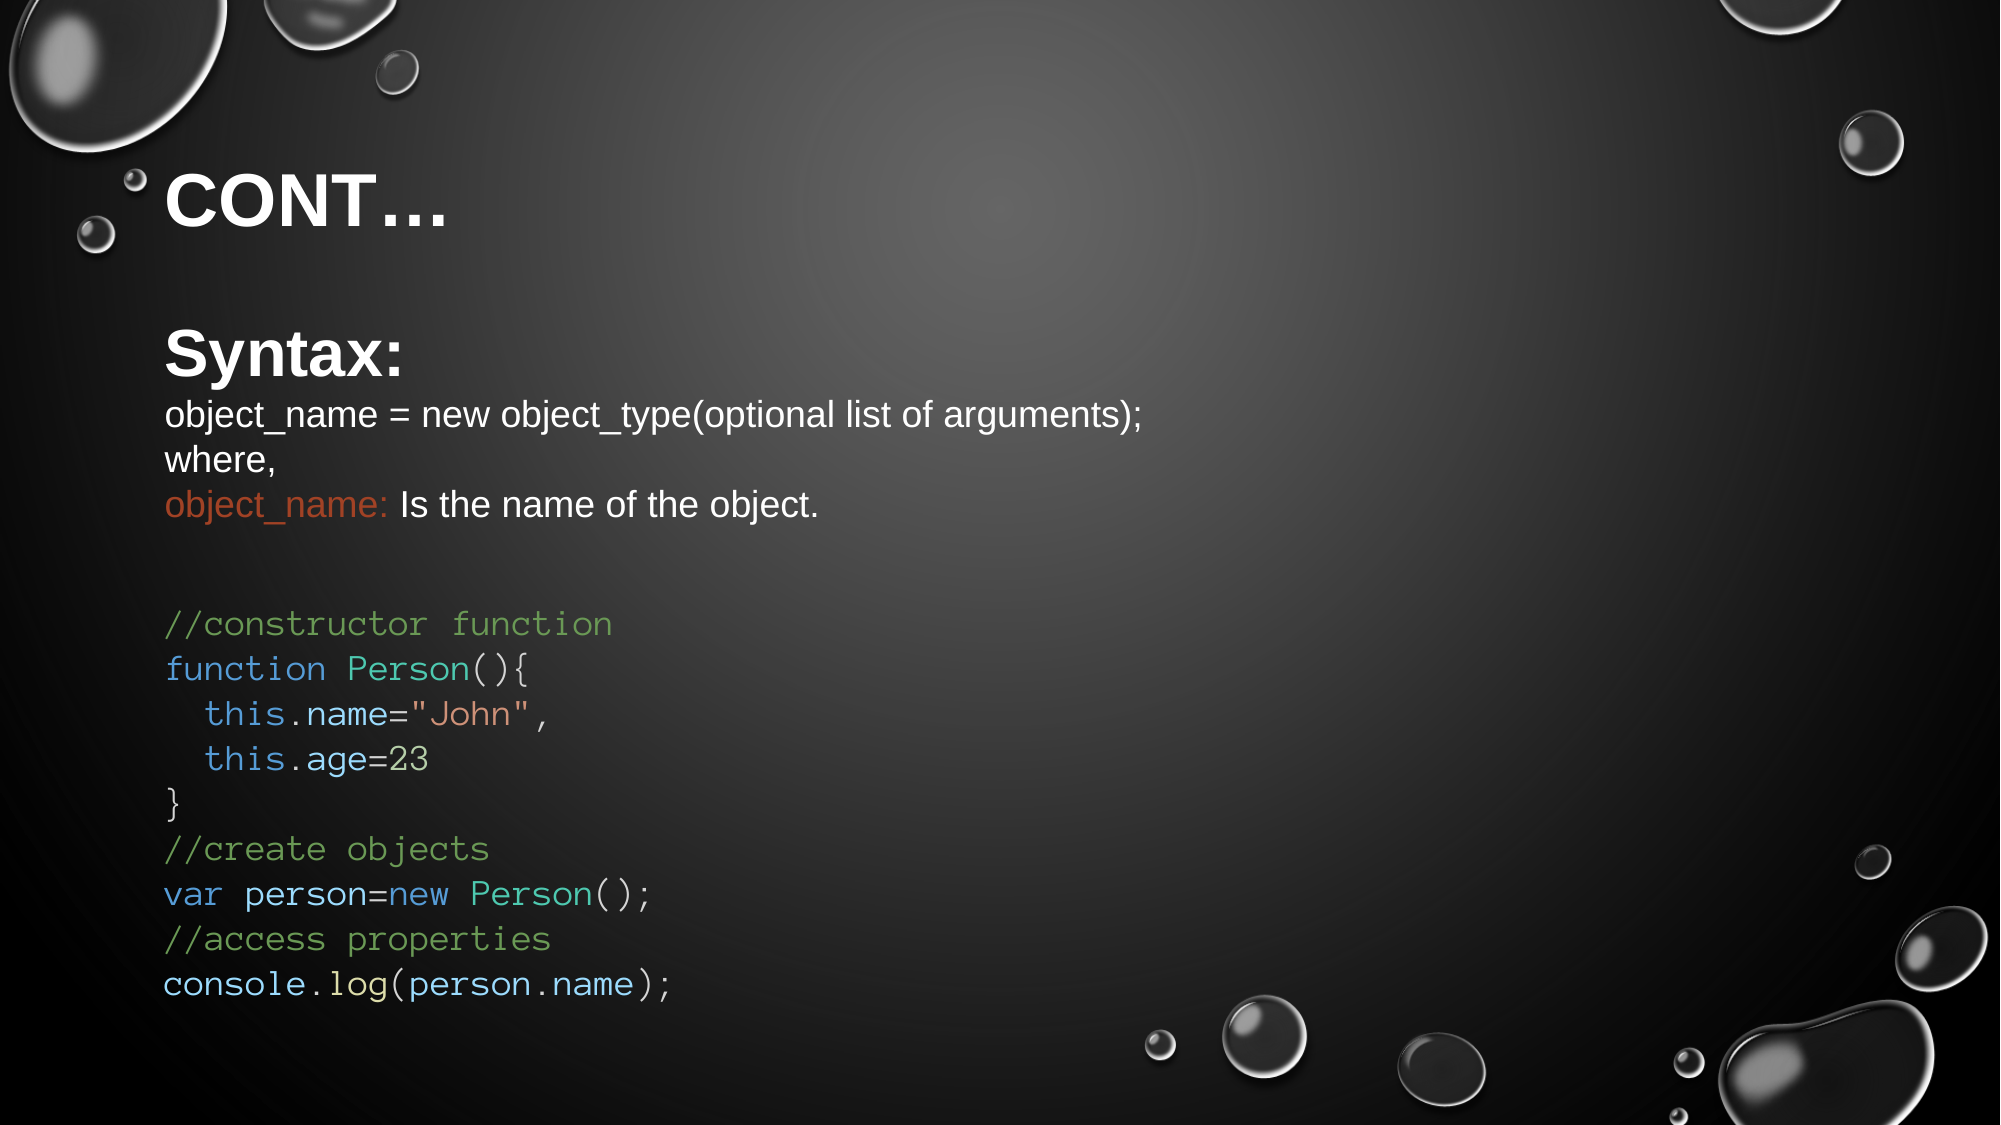

# Cont…
Syntax:
object_name = new object_type(optional list of arguments);
where,
object_name: Is the name of the object.
//constructor function
function Person(){
  this.name="John",
  this.age=23
}
//create objects
var person=new Person();
//access properties
console.log(person.name);